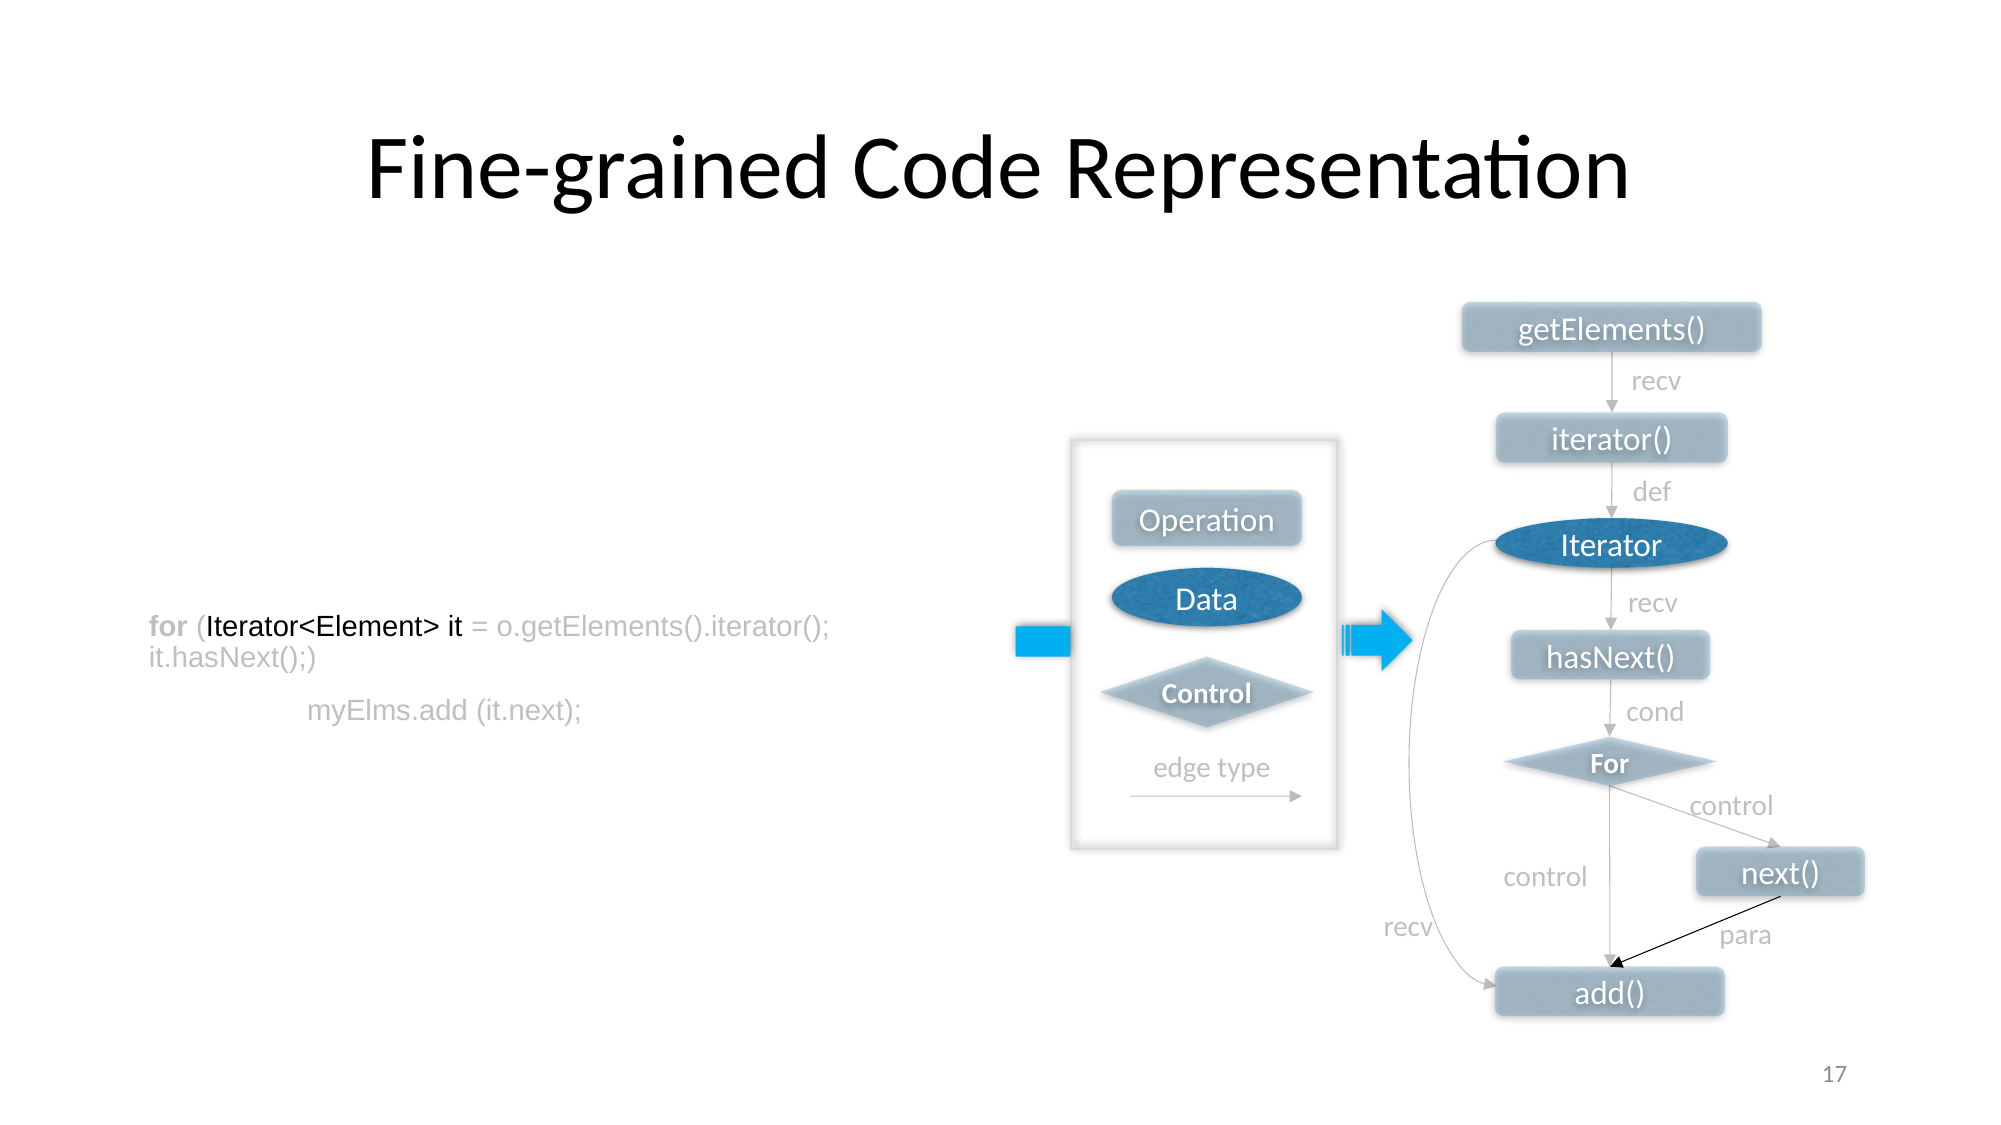

# Fine-grained Code Representation
getElements()
recv
iterator()
def
Iterator

recv
hasNext()
cond
control
next()
control
para
add()
recv

Operation
Data
Control
edge type

for (Iterator<Element> it = o.getElements().iterator(); it.hasNext();)
  	 myElms.add (it.next);
For
17